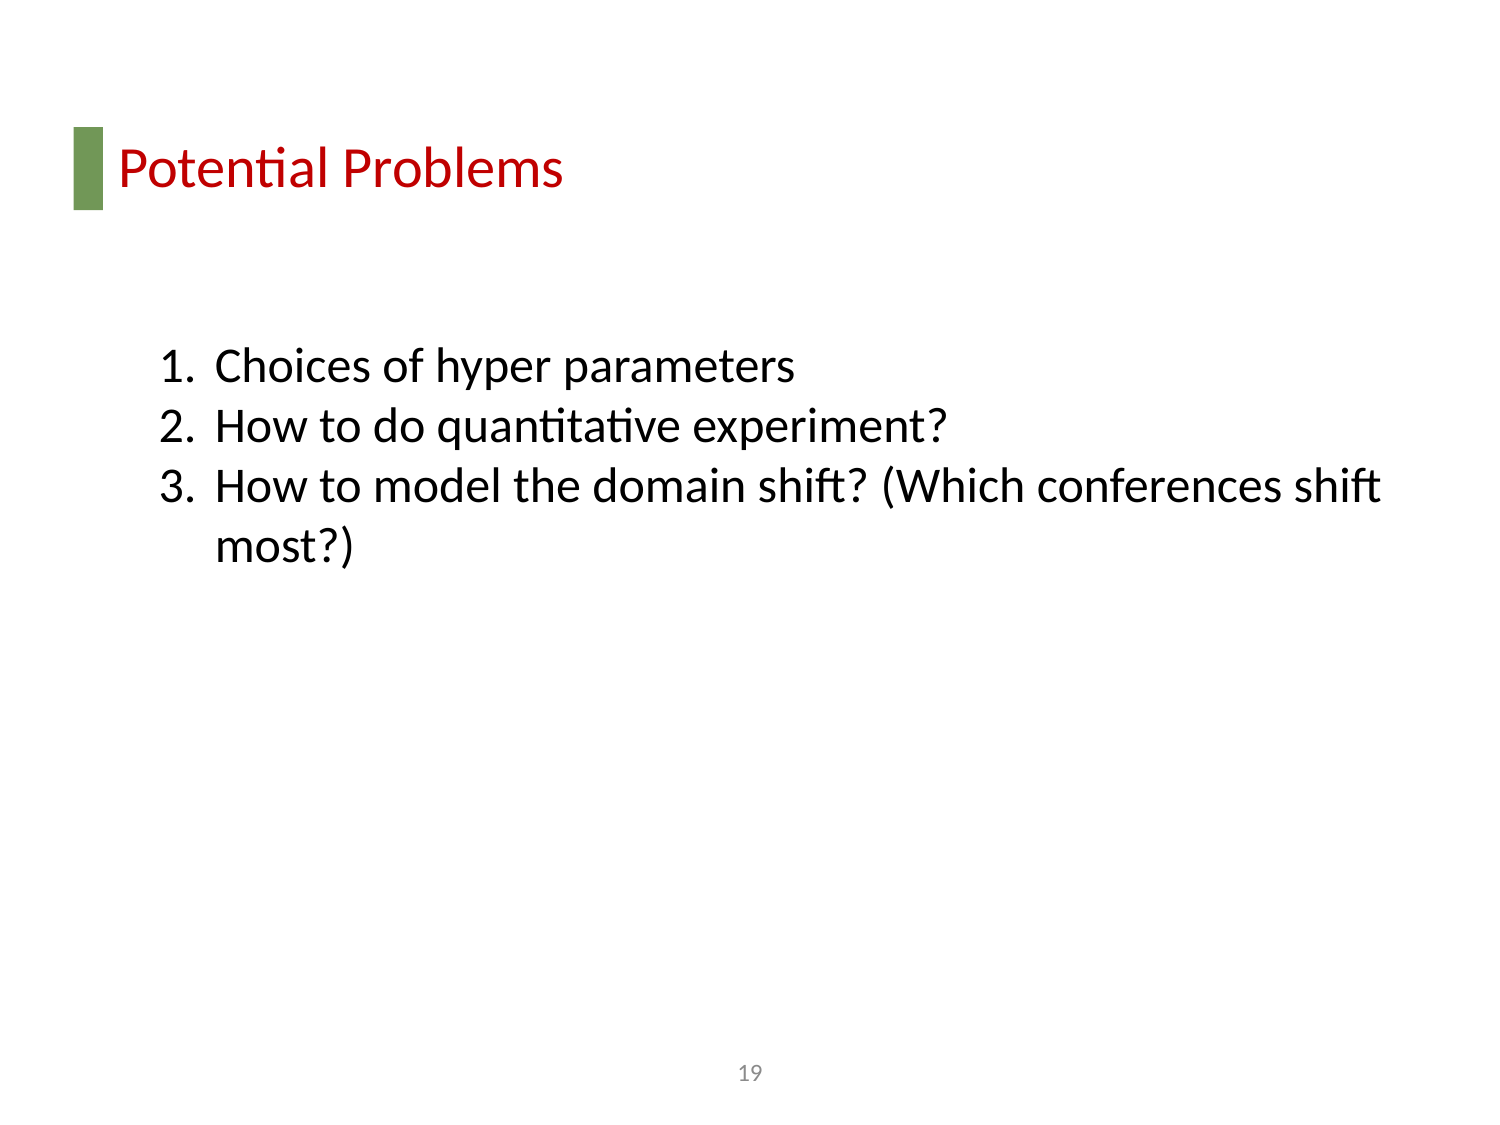

# Potential Problems

Choices of hyper parameters
How to do quantitative experiment?
How to model the domain shift? (Which conferences shift most?)

19